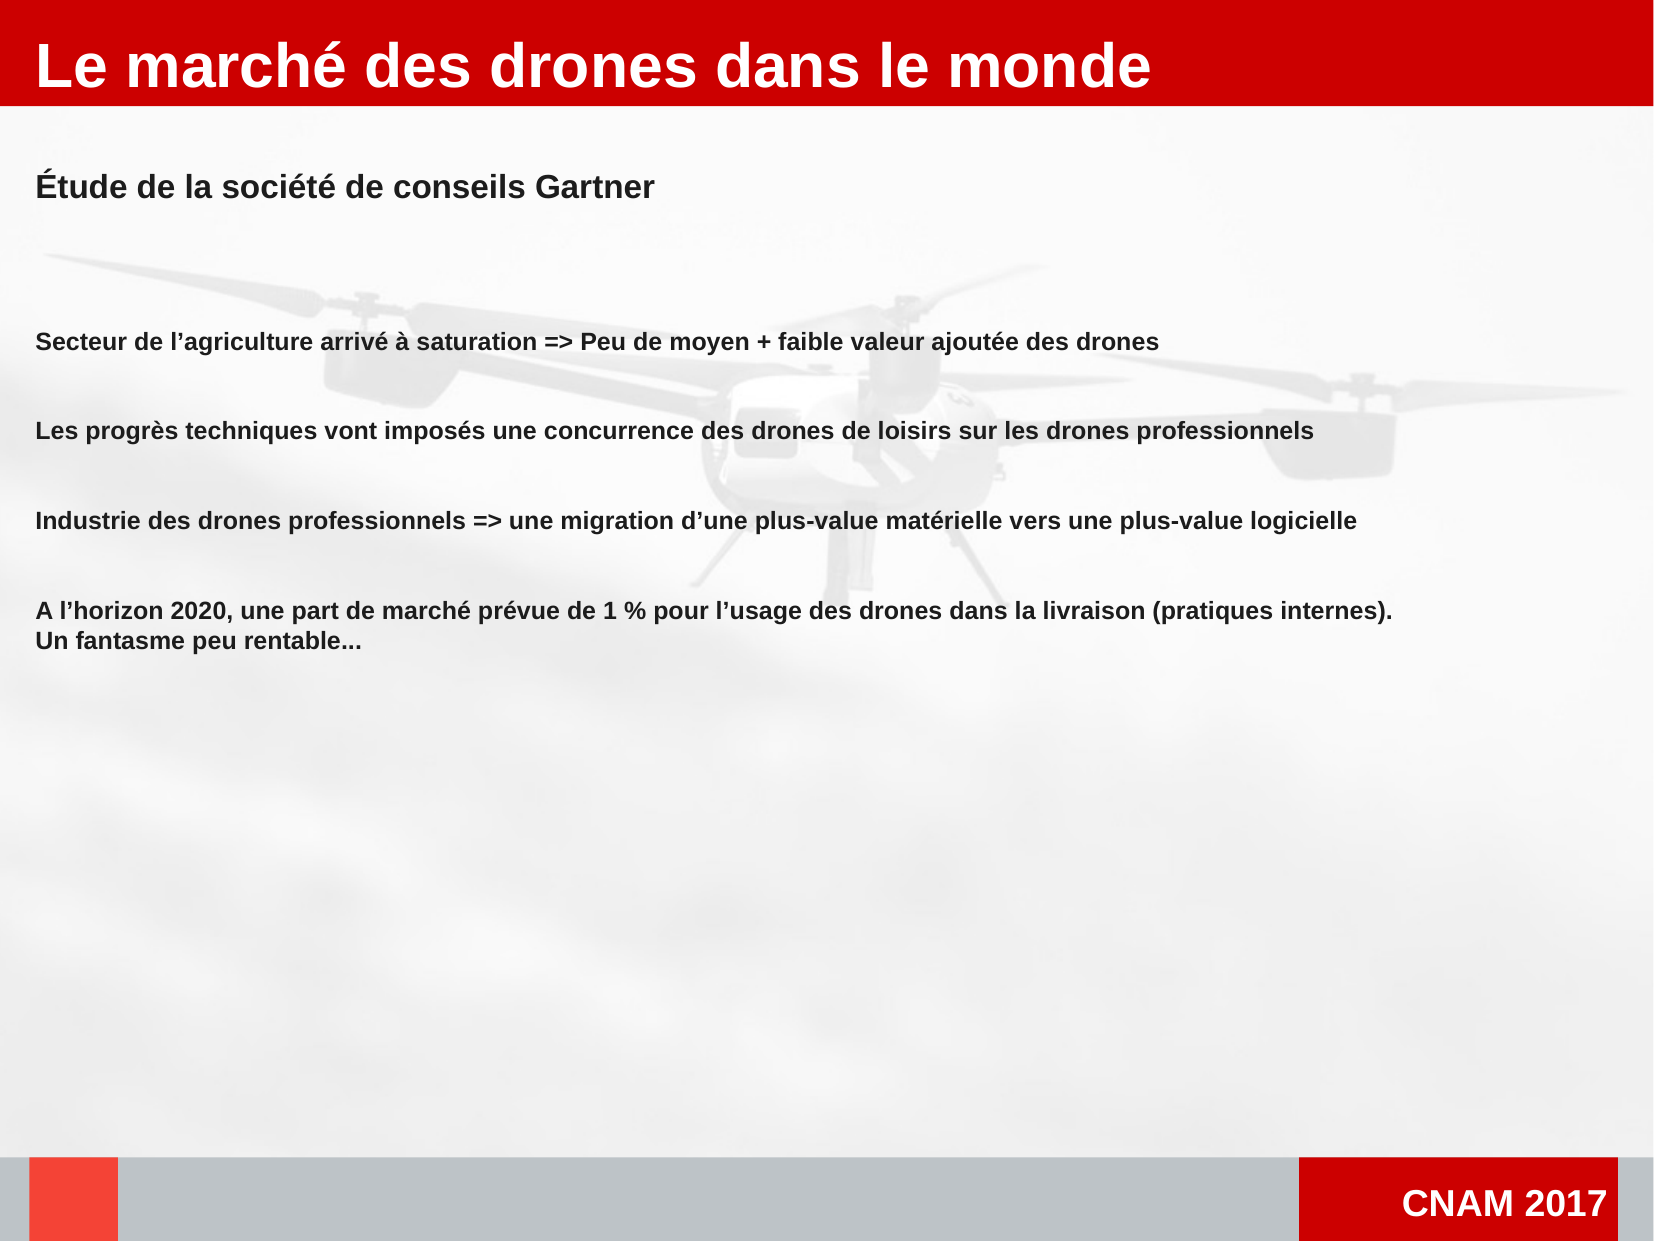

Le marché des drones dans le monde
Étude de la société de conseils Gartner

Secteur de l’agriculture arrivé à saturation => Peu de moyen + faible valeur ajoutée des drones

Les progrès techniques vont imposés une concurrence des drones de loisirs sur les drones professionnels

Industrie des drones professionnels => une migration d’une plus-value matérielle vers une plus-value logicielle

A l’horizon 2020, une part de marché prévue de 1 % pour l’usage des drones dans la livraison (pratiques internes).
Un fantasme peu rentable...